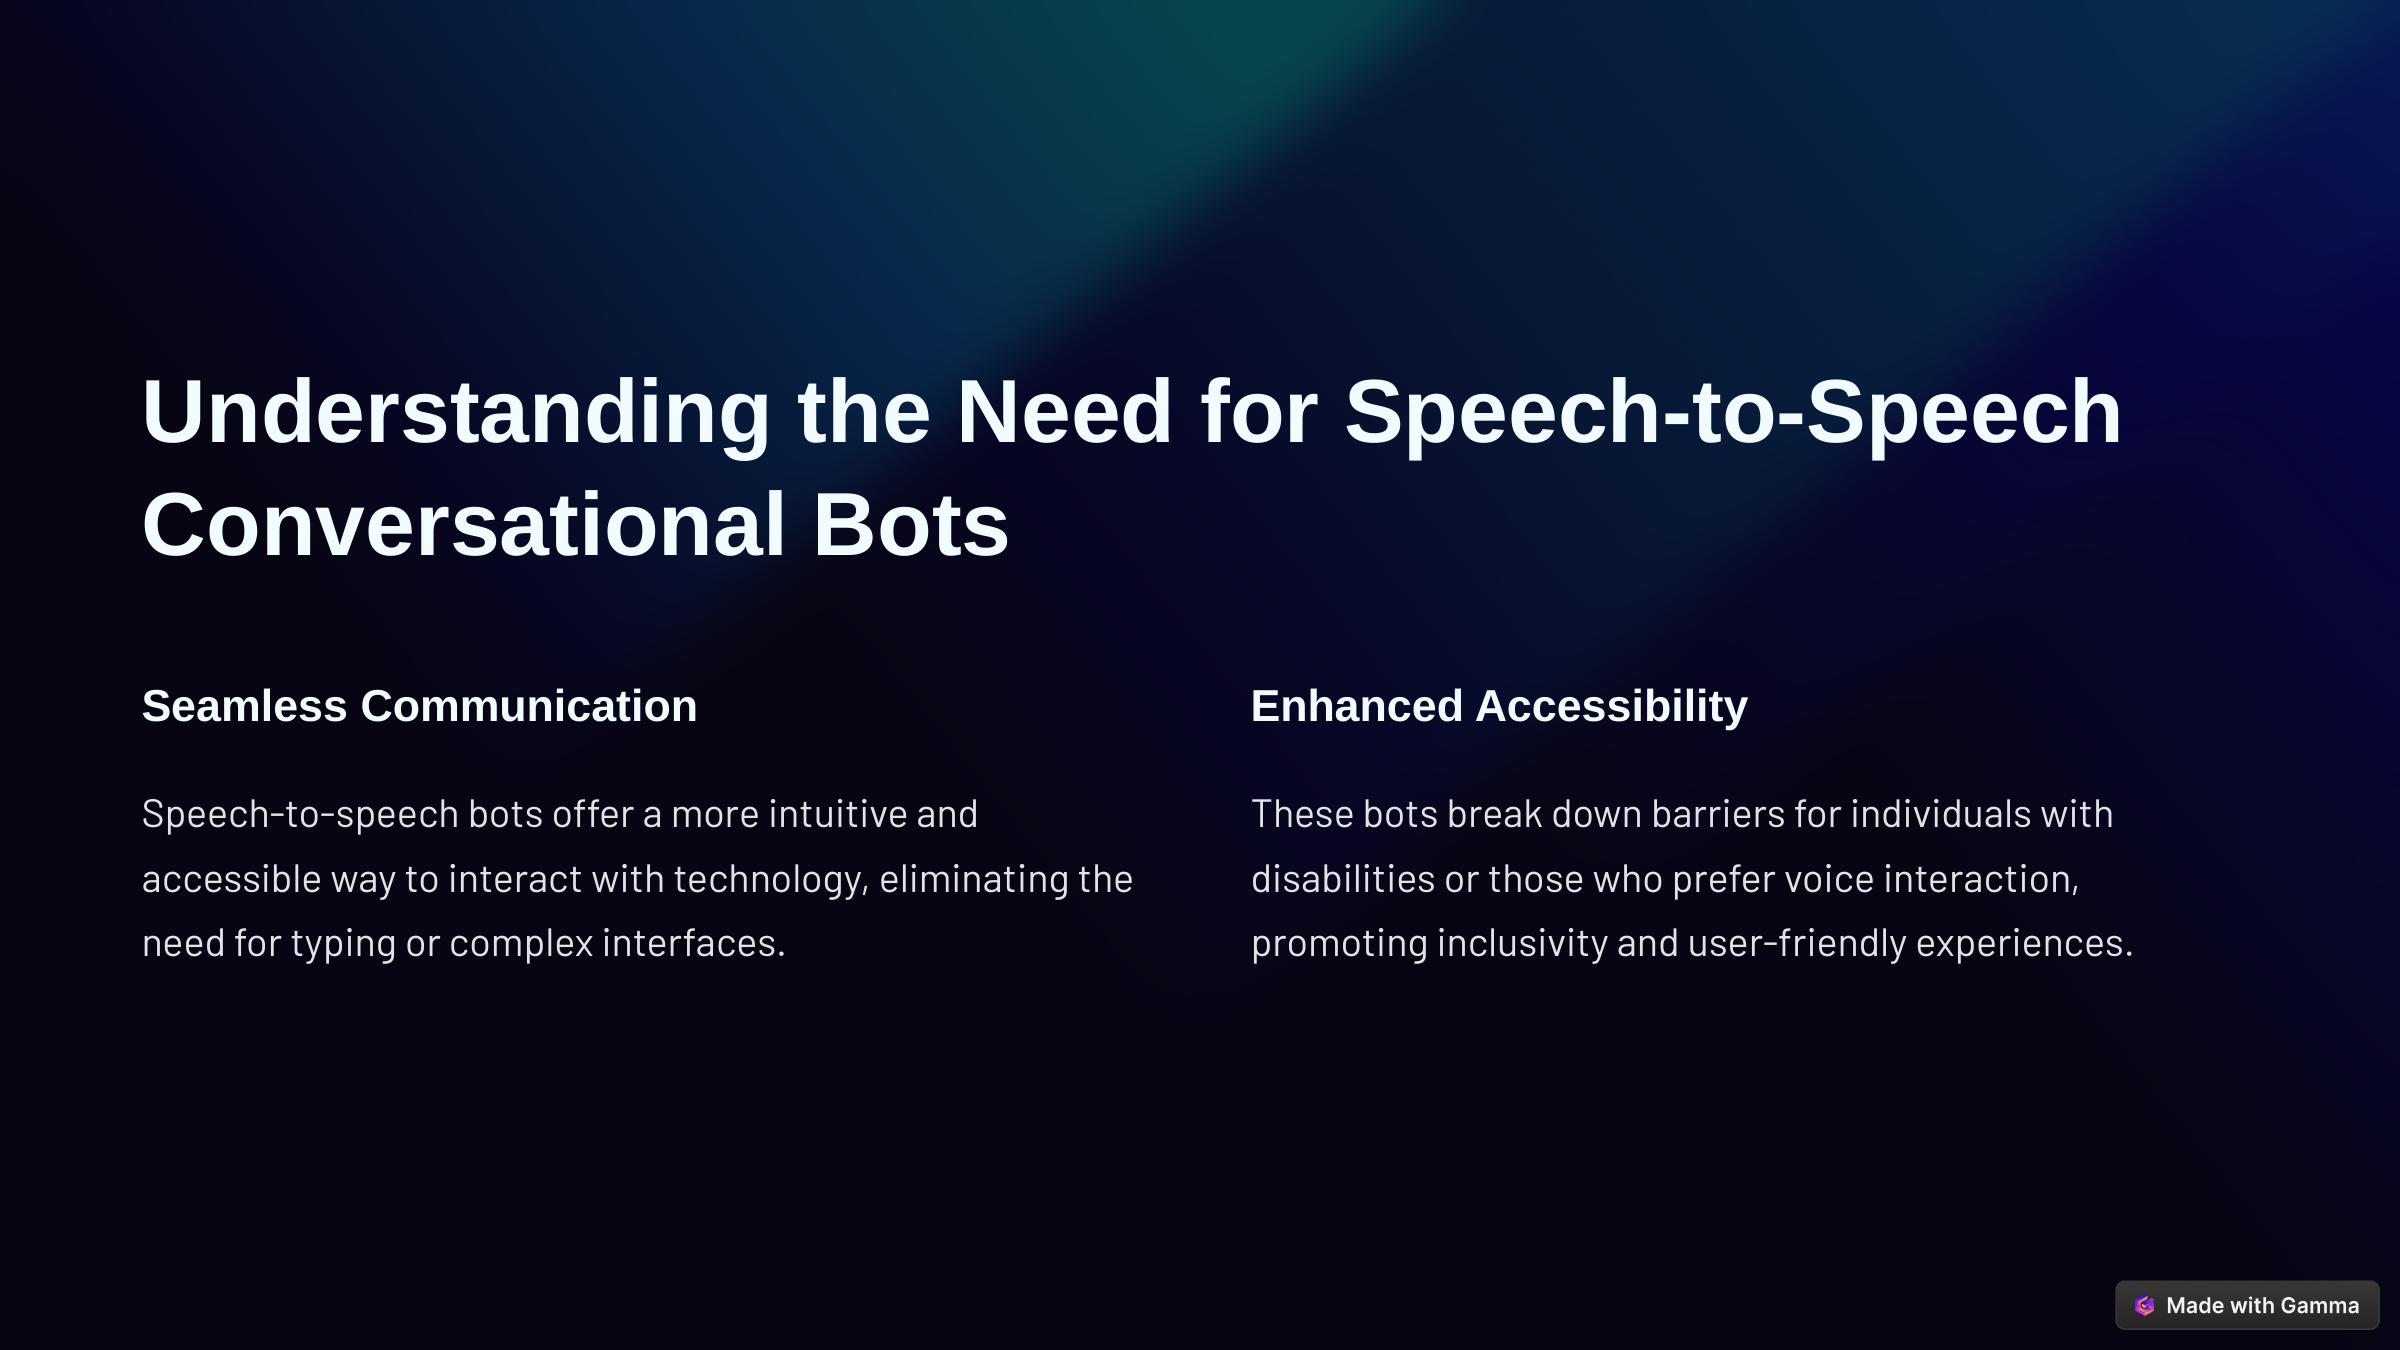

Understanding the Need for Speech-to-Speech Conversational Bots
Seamless Communication
Enhanced Accessibility
Speech-to-speech bots offer a more intuitive and accessible way to interact with technology, eliminating the need for typing or complex interfaces.
These bots break down barriers for individuals with disabilities or those who prefer voice interaction, promoting inclusivity and user-friendly experiences.